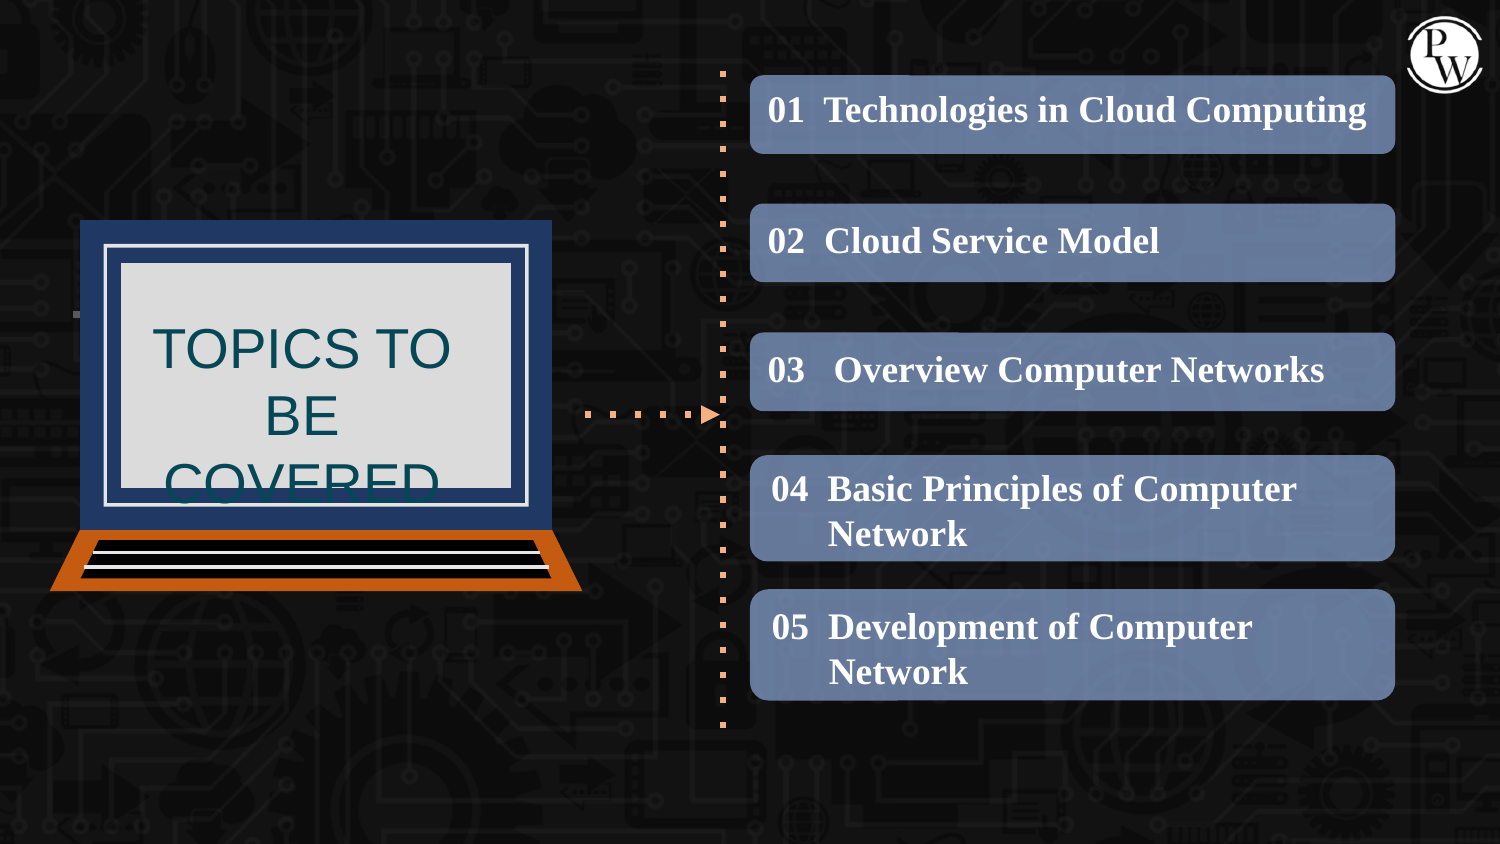

01  Technologies in Cloud Computing

02  Cloud Service Model

TOPICS TO BE COVERED

03   Overview Computer Networks

04  Basic Principles of Computer
      Network

05  Development of Computer
      Network